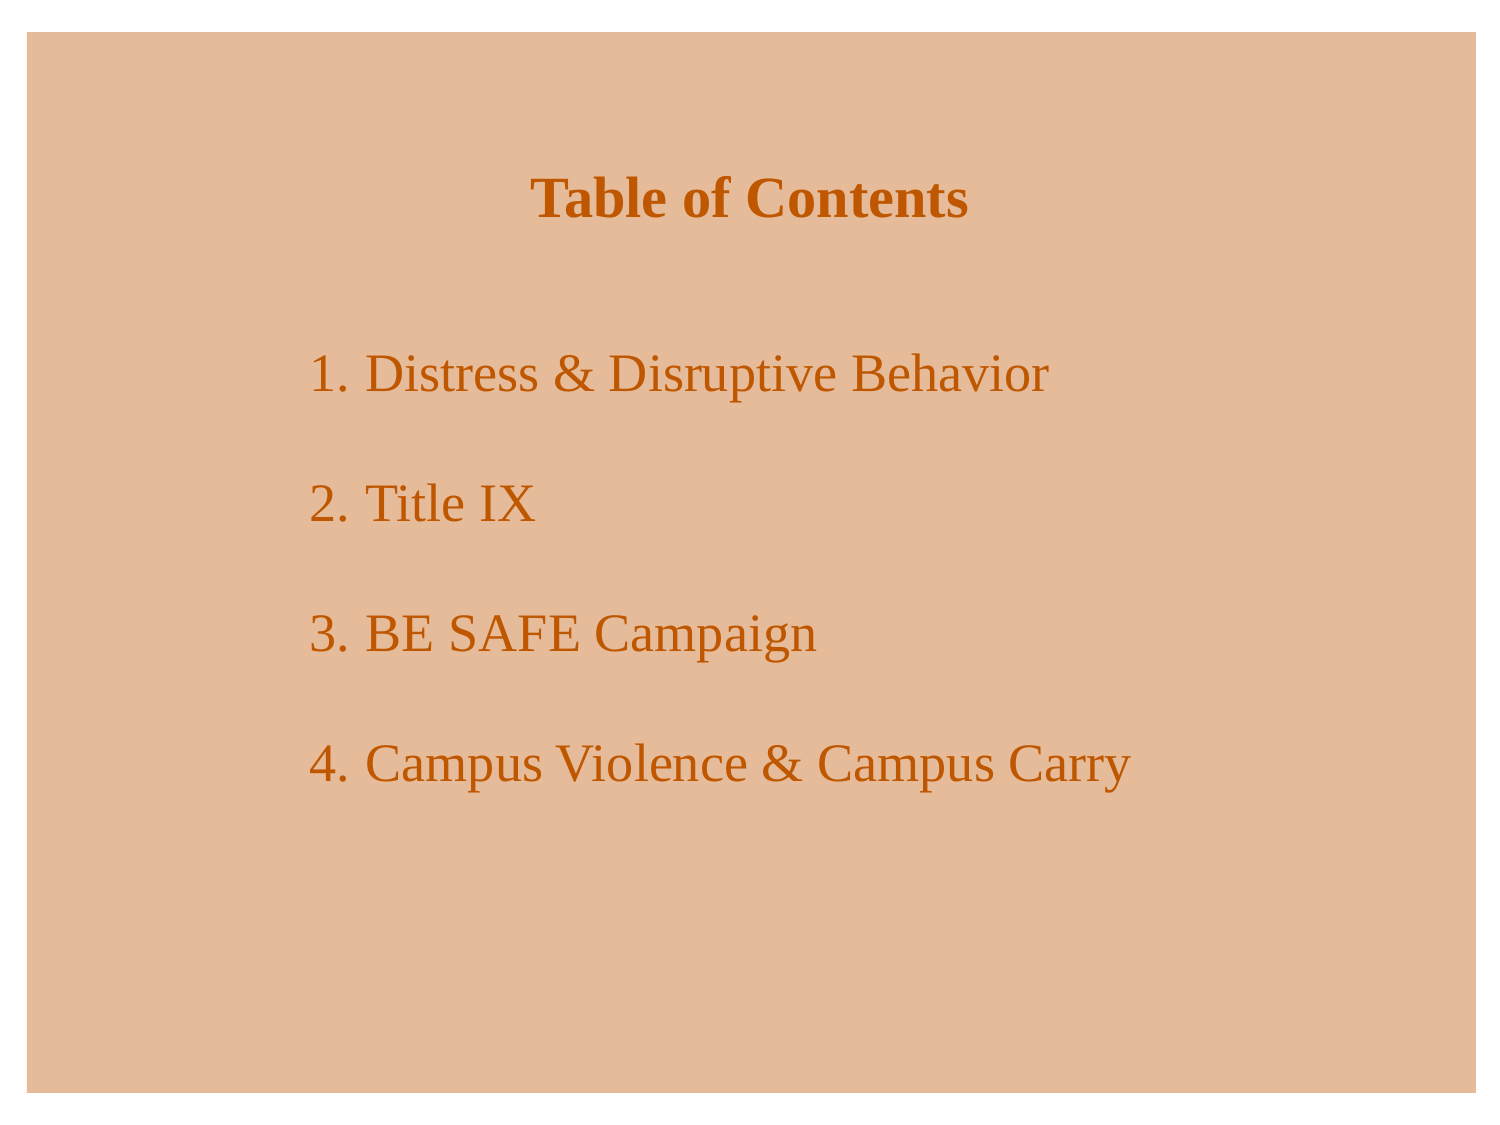

Table of Contents
Distress & Disruptive Behavior
Title IX
BE SAFE Campaign
Campus Violence & Campus Carry